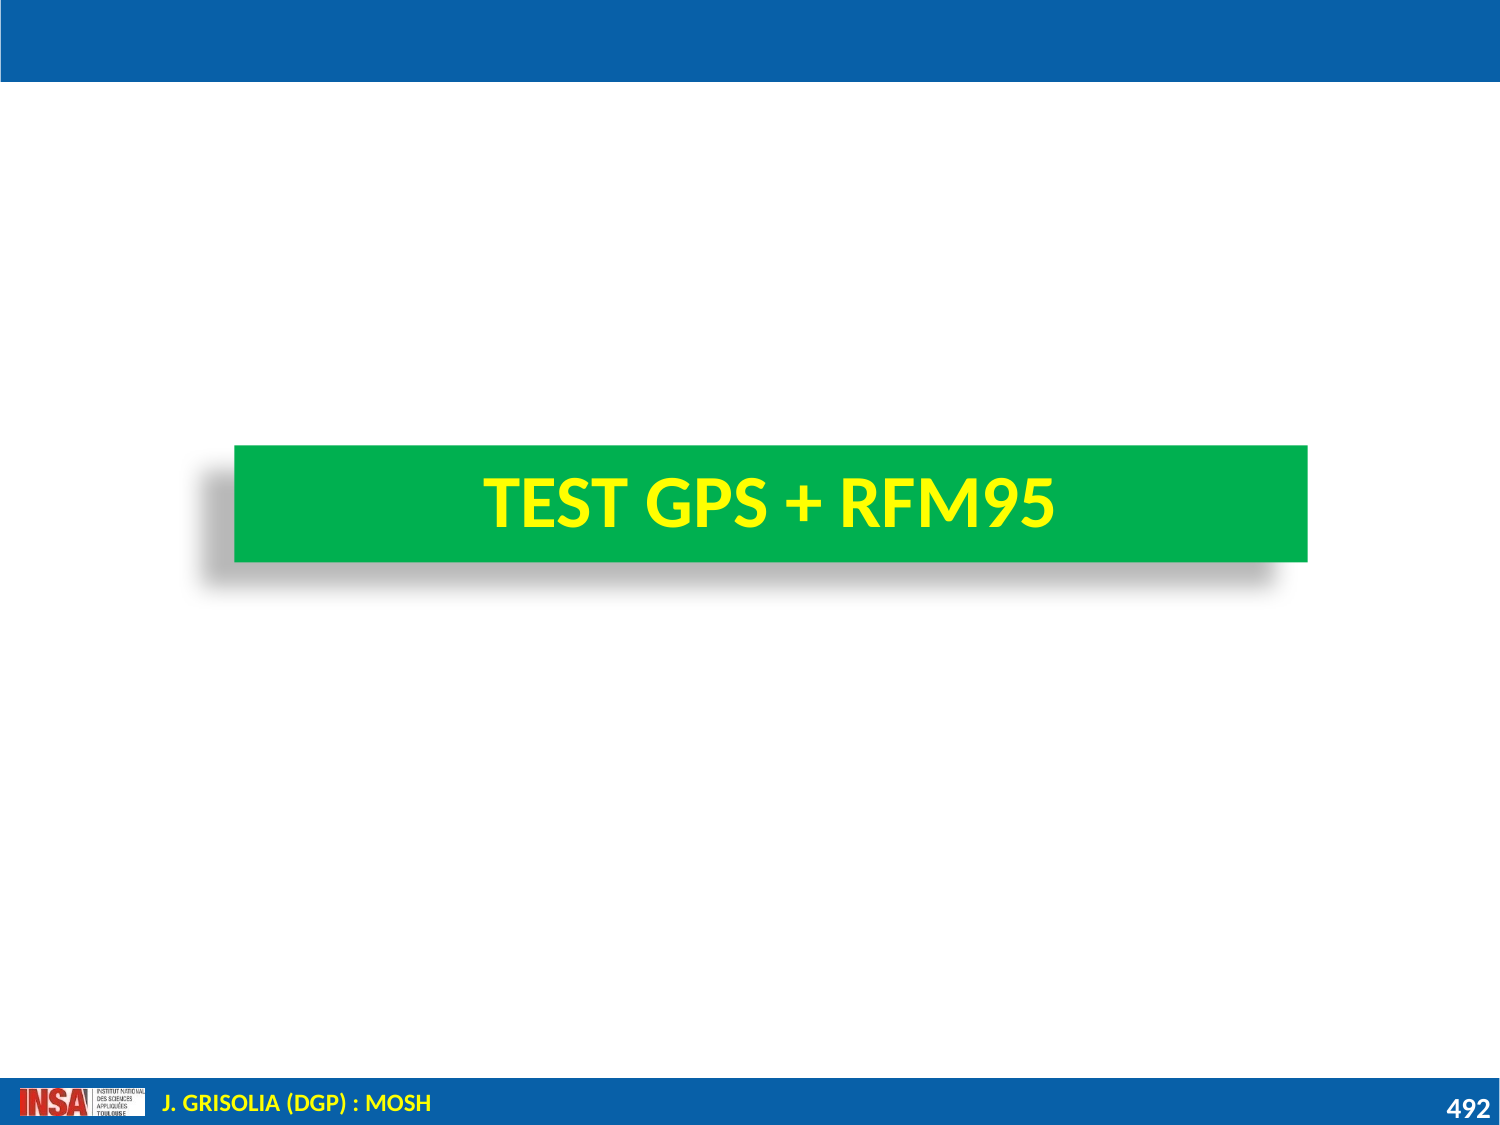

# I - LES MICROCONTROLEURS
TEST GPS + RFM95

492